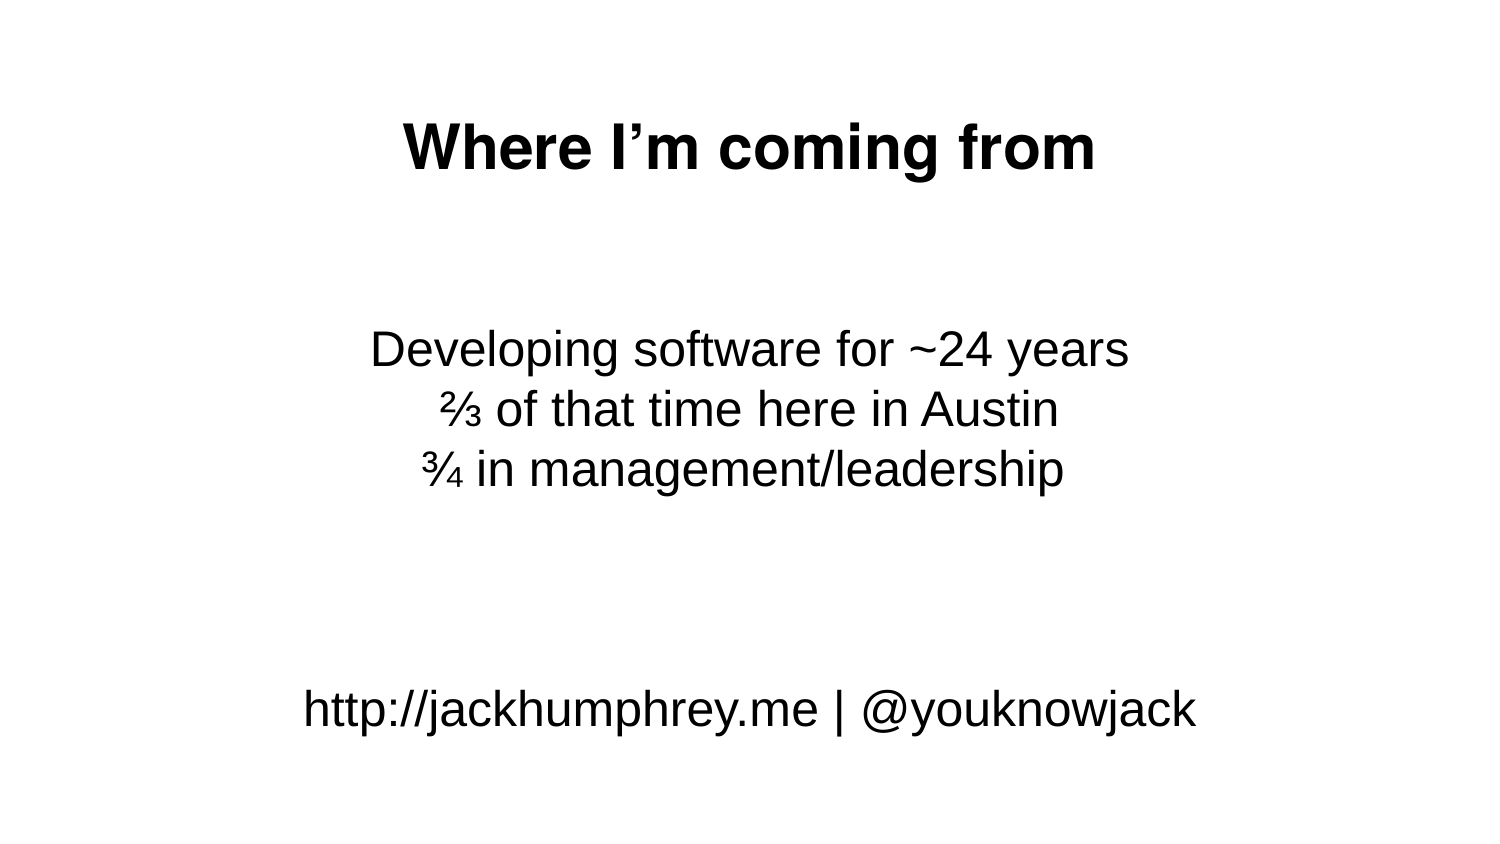

Where I’m coming from

Developing software for ~24 years
⅔ of that time here in Austin
¾ in management/leadership

http://jackhumphrey.me | @youknowjack